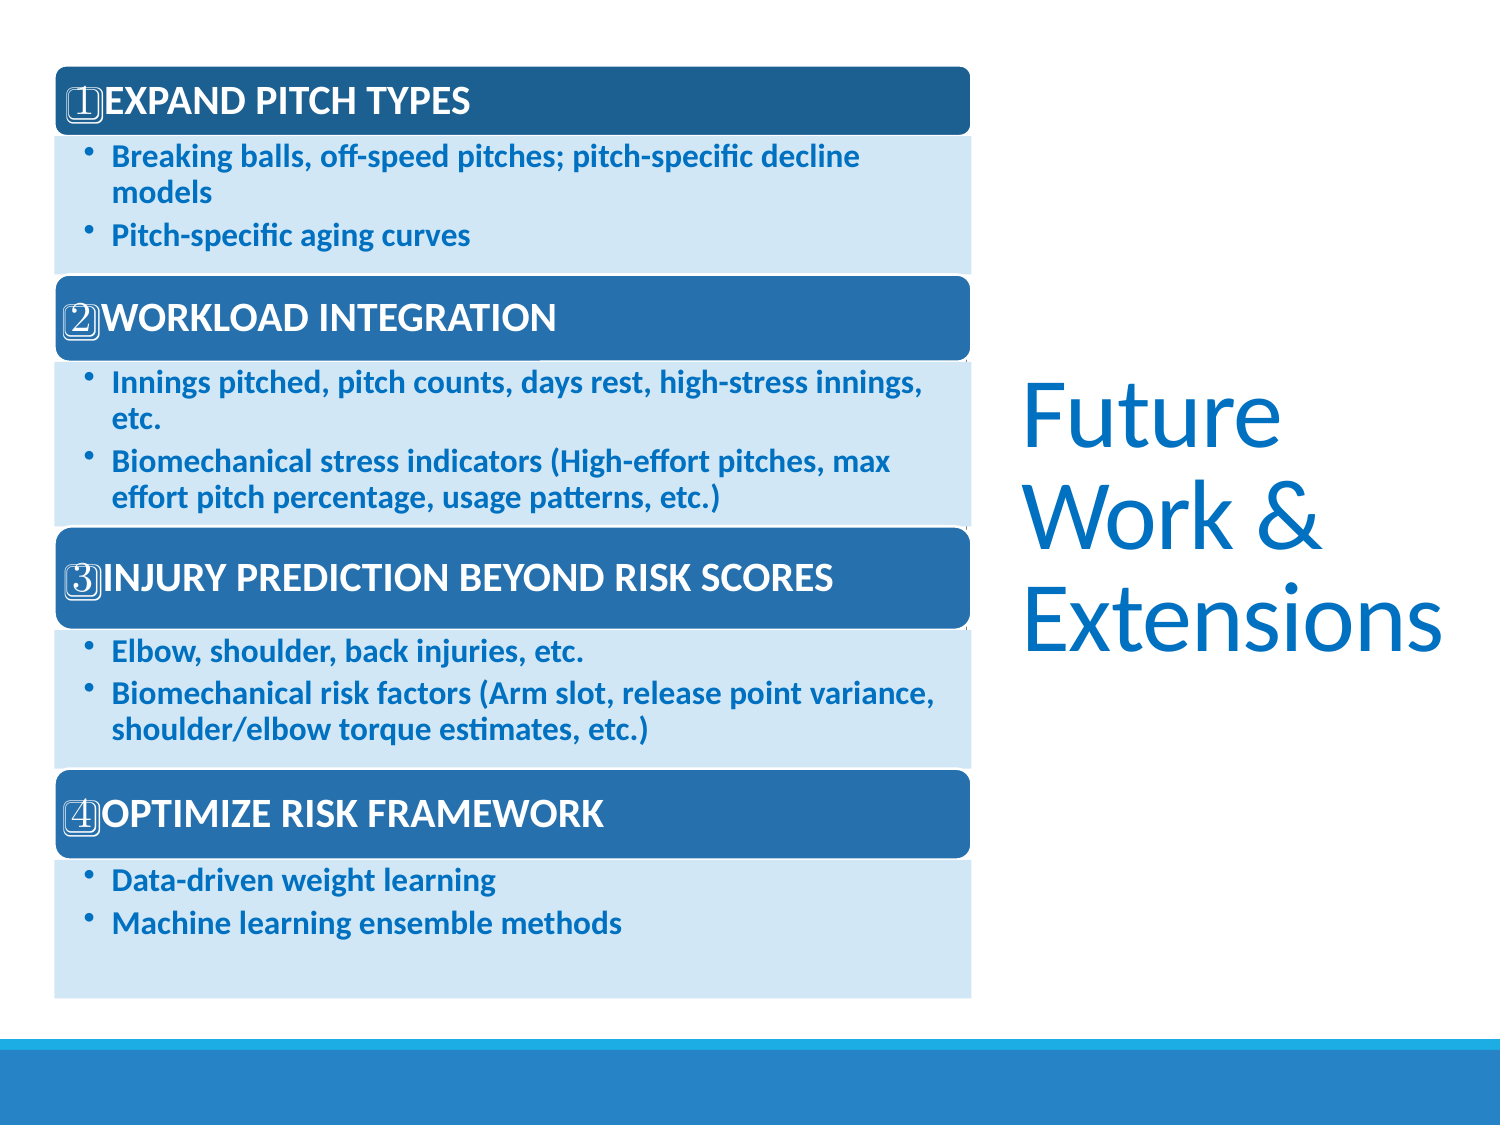

1️⃣ EXPAND PITCH TYPES
Breaking balls, off-speed pitches; pitch-specific decline models
Pitch-specific aging curves
2️⃣ WORKLOAD INTEGRATION
Innings pitched, pitch counts, days rest, high-stress innings, etc.
Biomechanical stress indicators (High-effort pitches, max effort pitch percentage, usage patterns, etc.)
3️⃣ INJURY PREDICTION BEYOND RISK SCORES
Elbow, shoulder, back injuries, etc.
Biomechanical risk factors (Arm slot, release point variance, shoulder/elbow torque estimates, etc.)
4️⃣ OPTIMIZE RISK FRAMEWORK
Data-driven weight learning
Machine learning ensemble methods
Future Work & Extensions